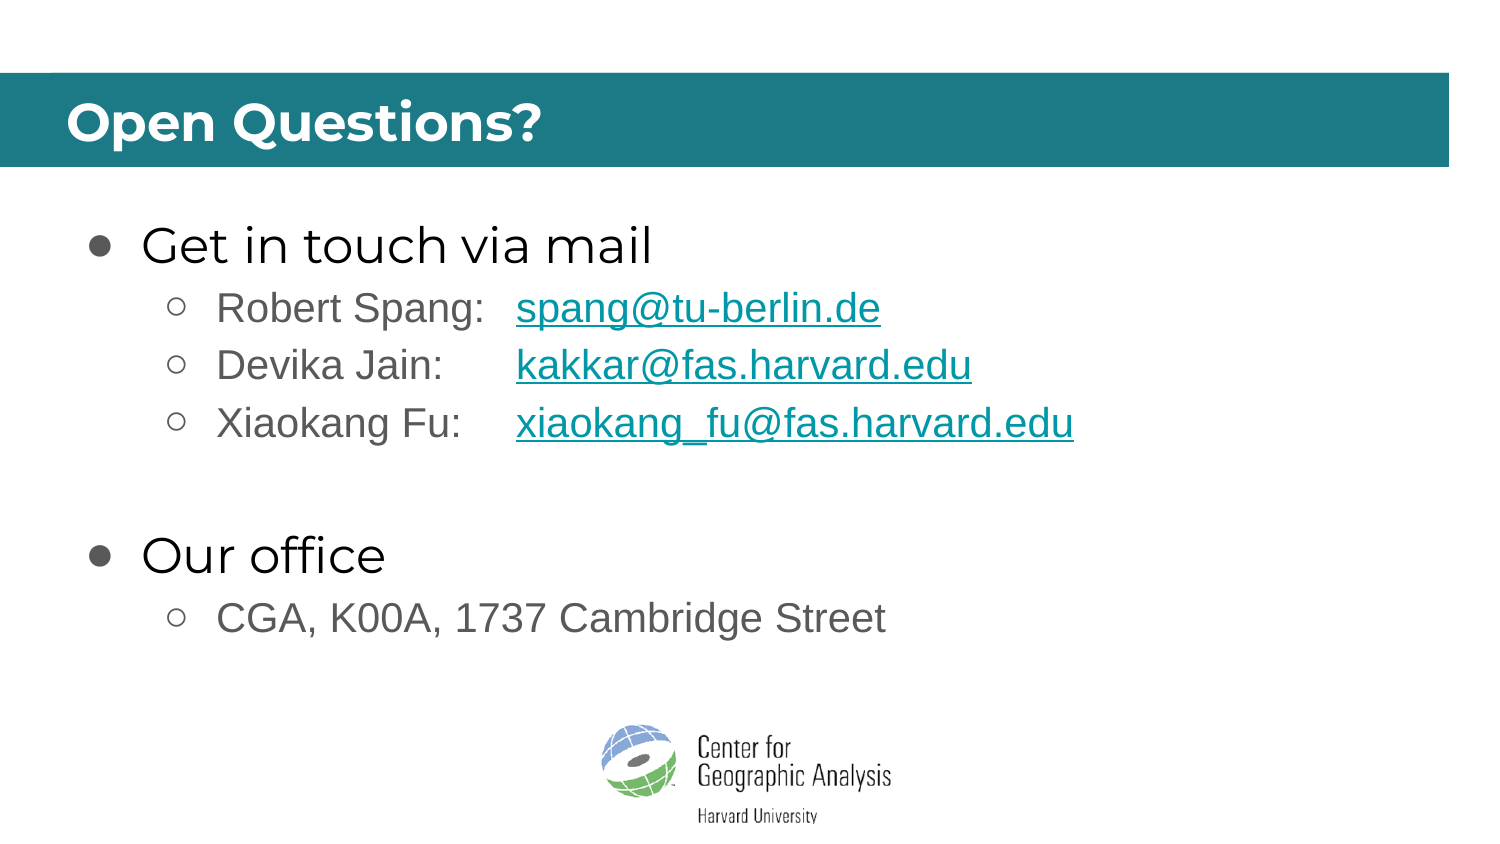

# Open Questions?
Get in touch via mail
Robert Spang:	spang@tu-berlin.de
Devika Jain:	kakkar@fas.harvard.edu
Xiaokang Fu: 	xiaokang_fu@fas.harvard.edu

Our office
CGA, K00A, 1737 Cambridge Street